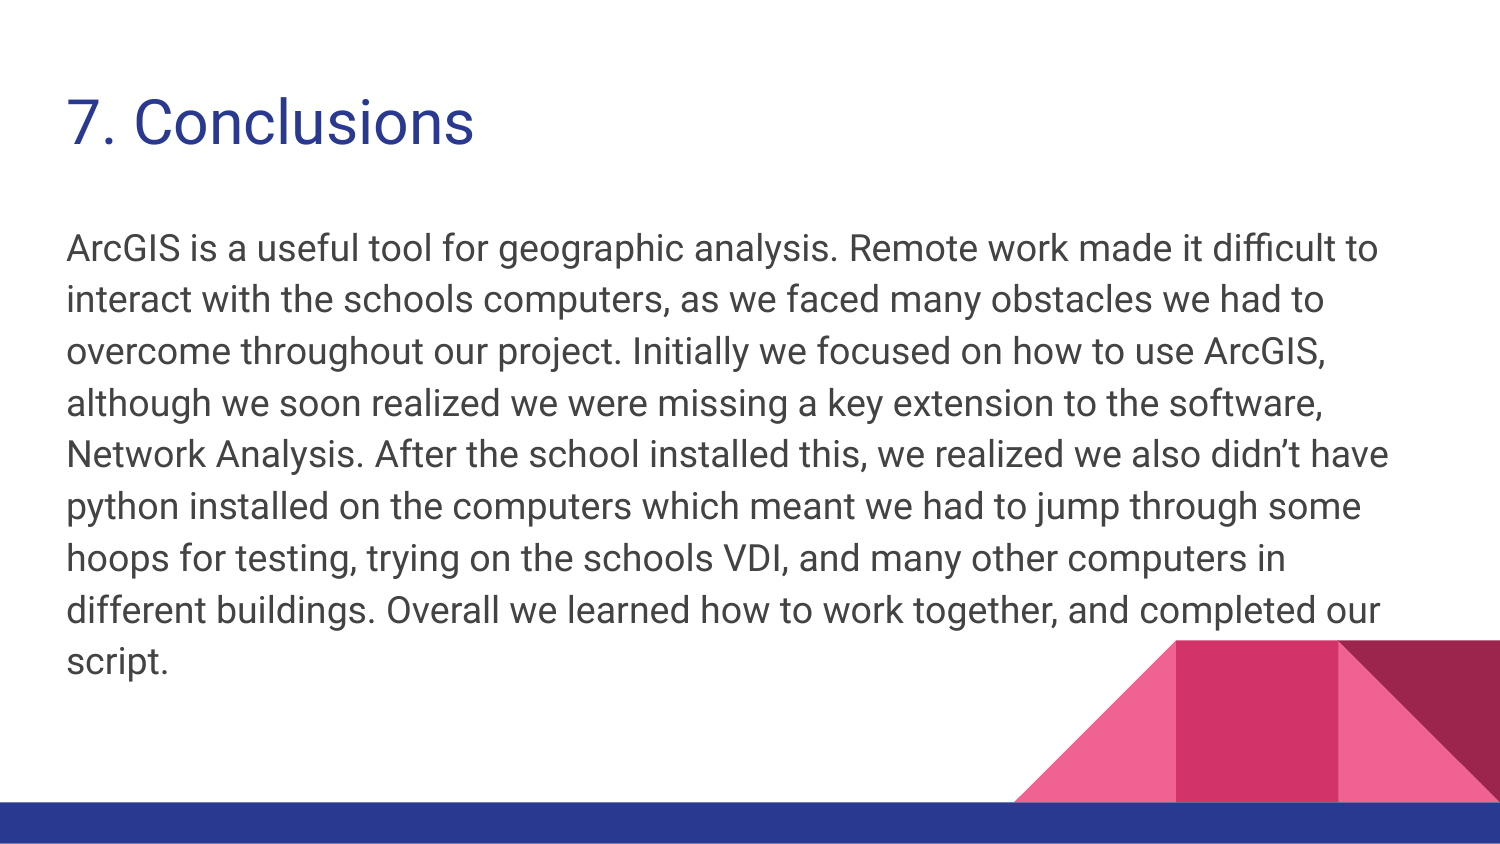

# 7. Conclusions
ArcGIS is a useful tool for geographic analysis. Remote work made it difficult to interact with the schools computers, as we faced many obstacles we had to overcome throughout our project. Initially we focused on how to use ArcGIS, although we soon realized we were missing a key extension to the software, Network Analysis. After the school installed this, we realized we also didn’t have python installed on the computers which meant we had to jump through some hoops for testing, trying on the schools VDI, and many other computers in different buildings. Overall we learned how to work together, and completed our script.